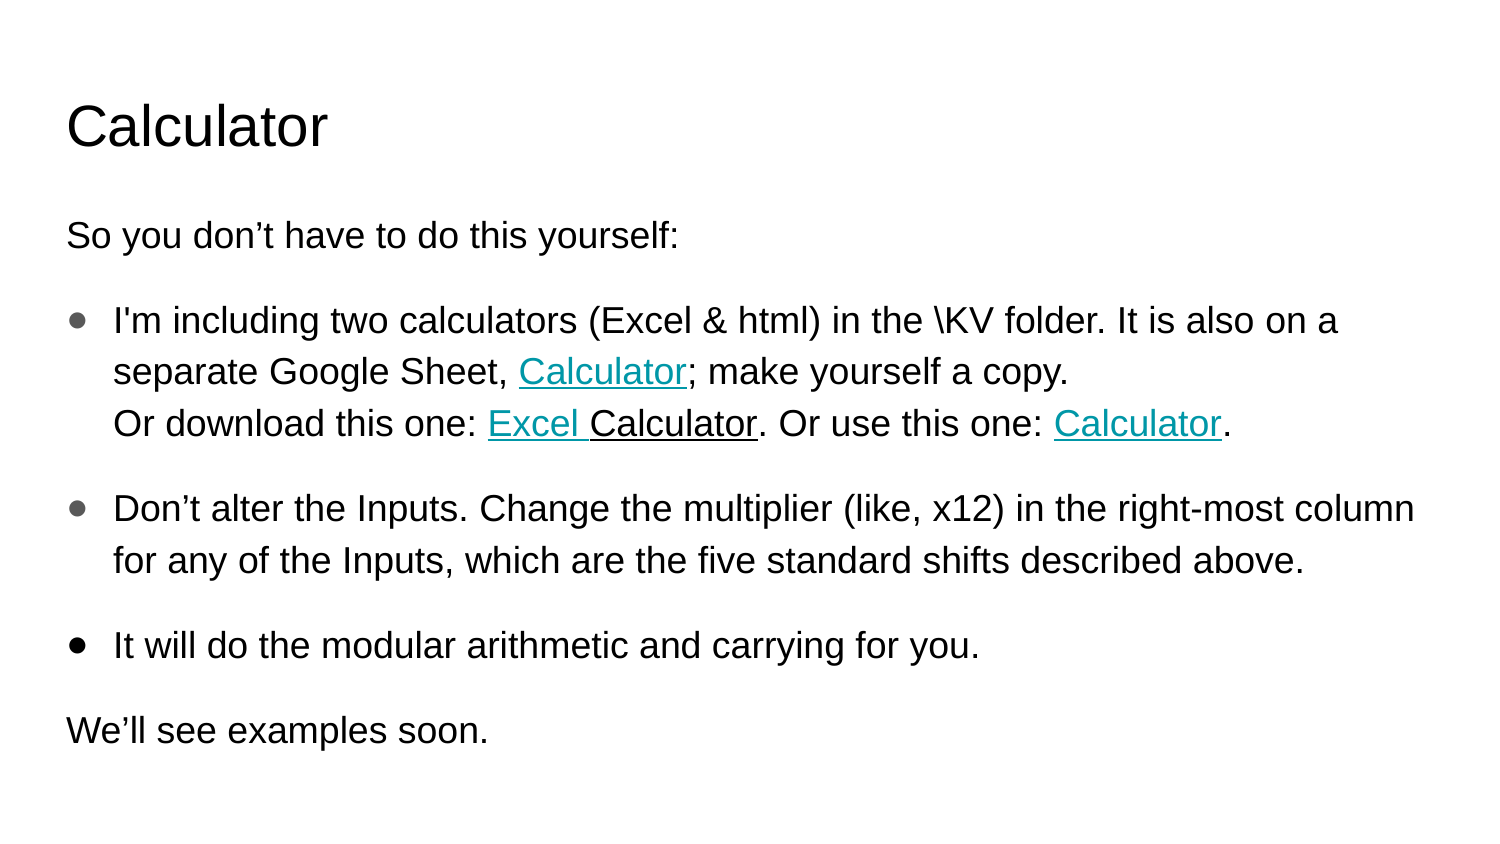

# Calculator
So you don’t have to do this yourself:
I'm including two calculators (Excel & html) in the \KV folder. It is also on a separate Google Sheet, Calculator; make yourself a copy.
Or download this one: Excel Calculator. Or use this one: Calculator.
Don’t alter the Inputs. Change the multiplier (like, x12) in the right-most column for any of the Inputs, which are the five standard shifts described above.
It will do the modular arithmetic and carrying for you.
We’ll see examples soon.